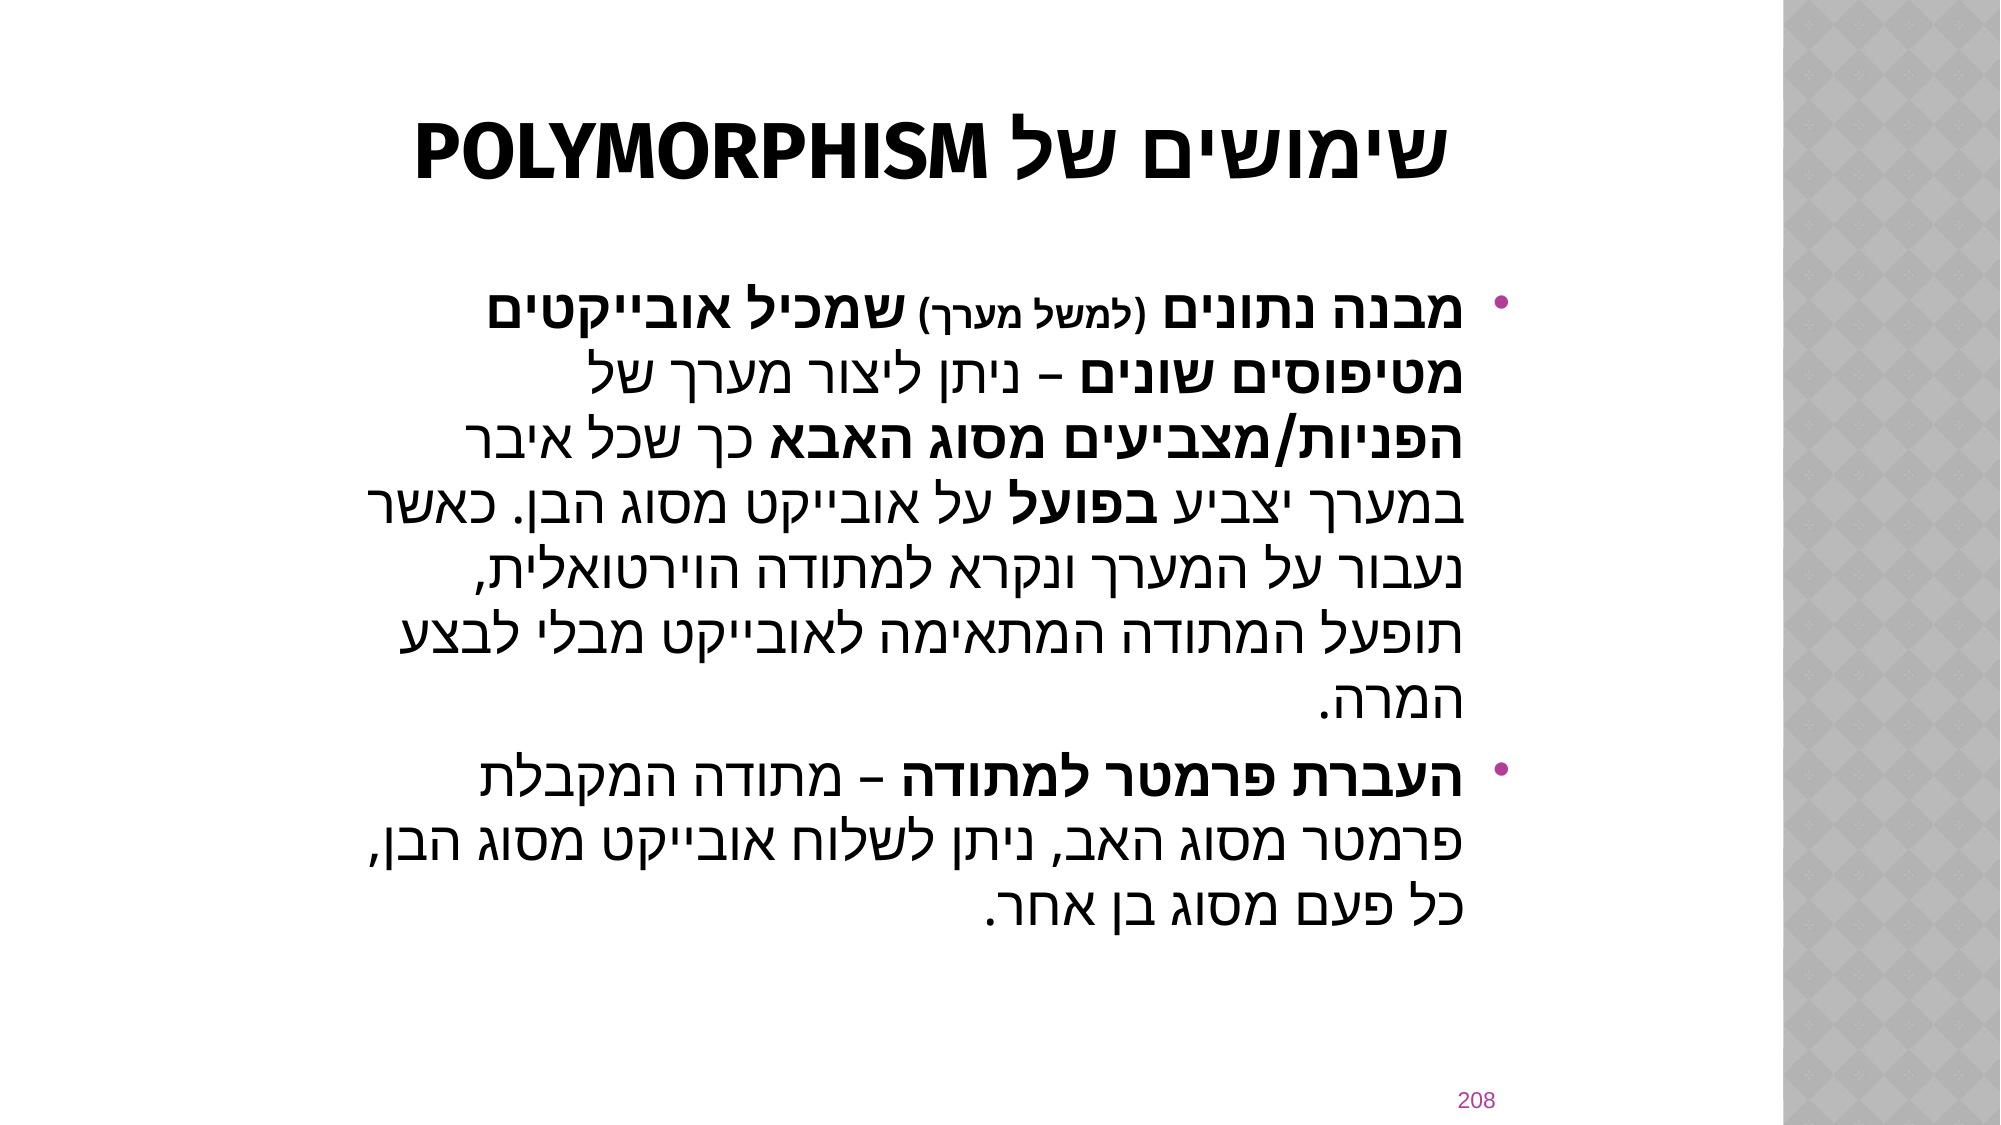

# שימושים של Polymorphism
מבנה נתונים (למשל מערך) שמכיל אובייקטים מטיפוסים שונים – ניתן ליצור מערך של הפניות/מצביעים מסוג האבא כך שכל איבר במערך יצביע בפועל על אובייקט מסוג הבן. כאשר נעבור על המערך ונקרא למתודה הוירטואלית, תופעל המתודה המתאימה לאובייקט מבלי לבצע המרה.
העברת פרמטר למתודה – מתודה המקבלת פרמטר מסוג האב, ניתן לשלוח אובייקט מסוג הבן, כל פעם מסוג בן אחר.
208